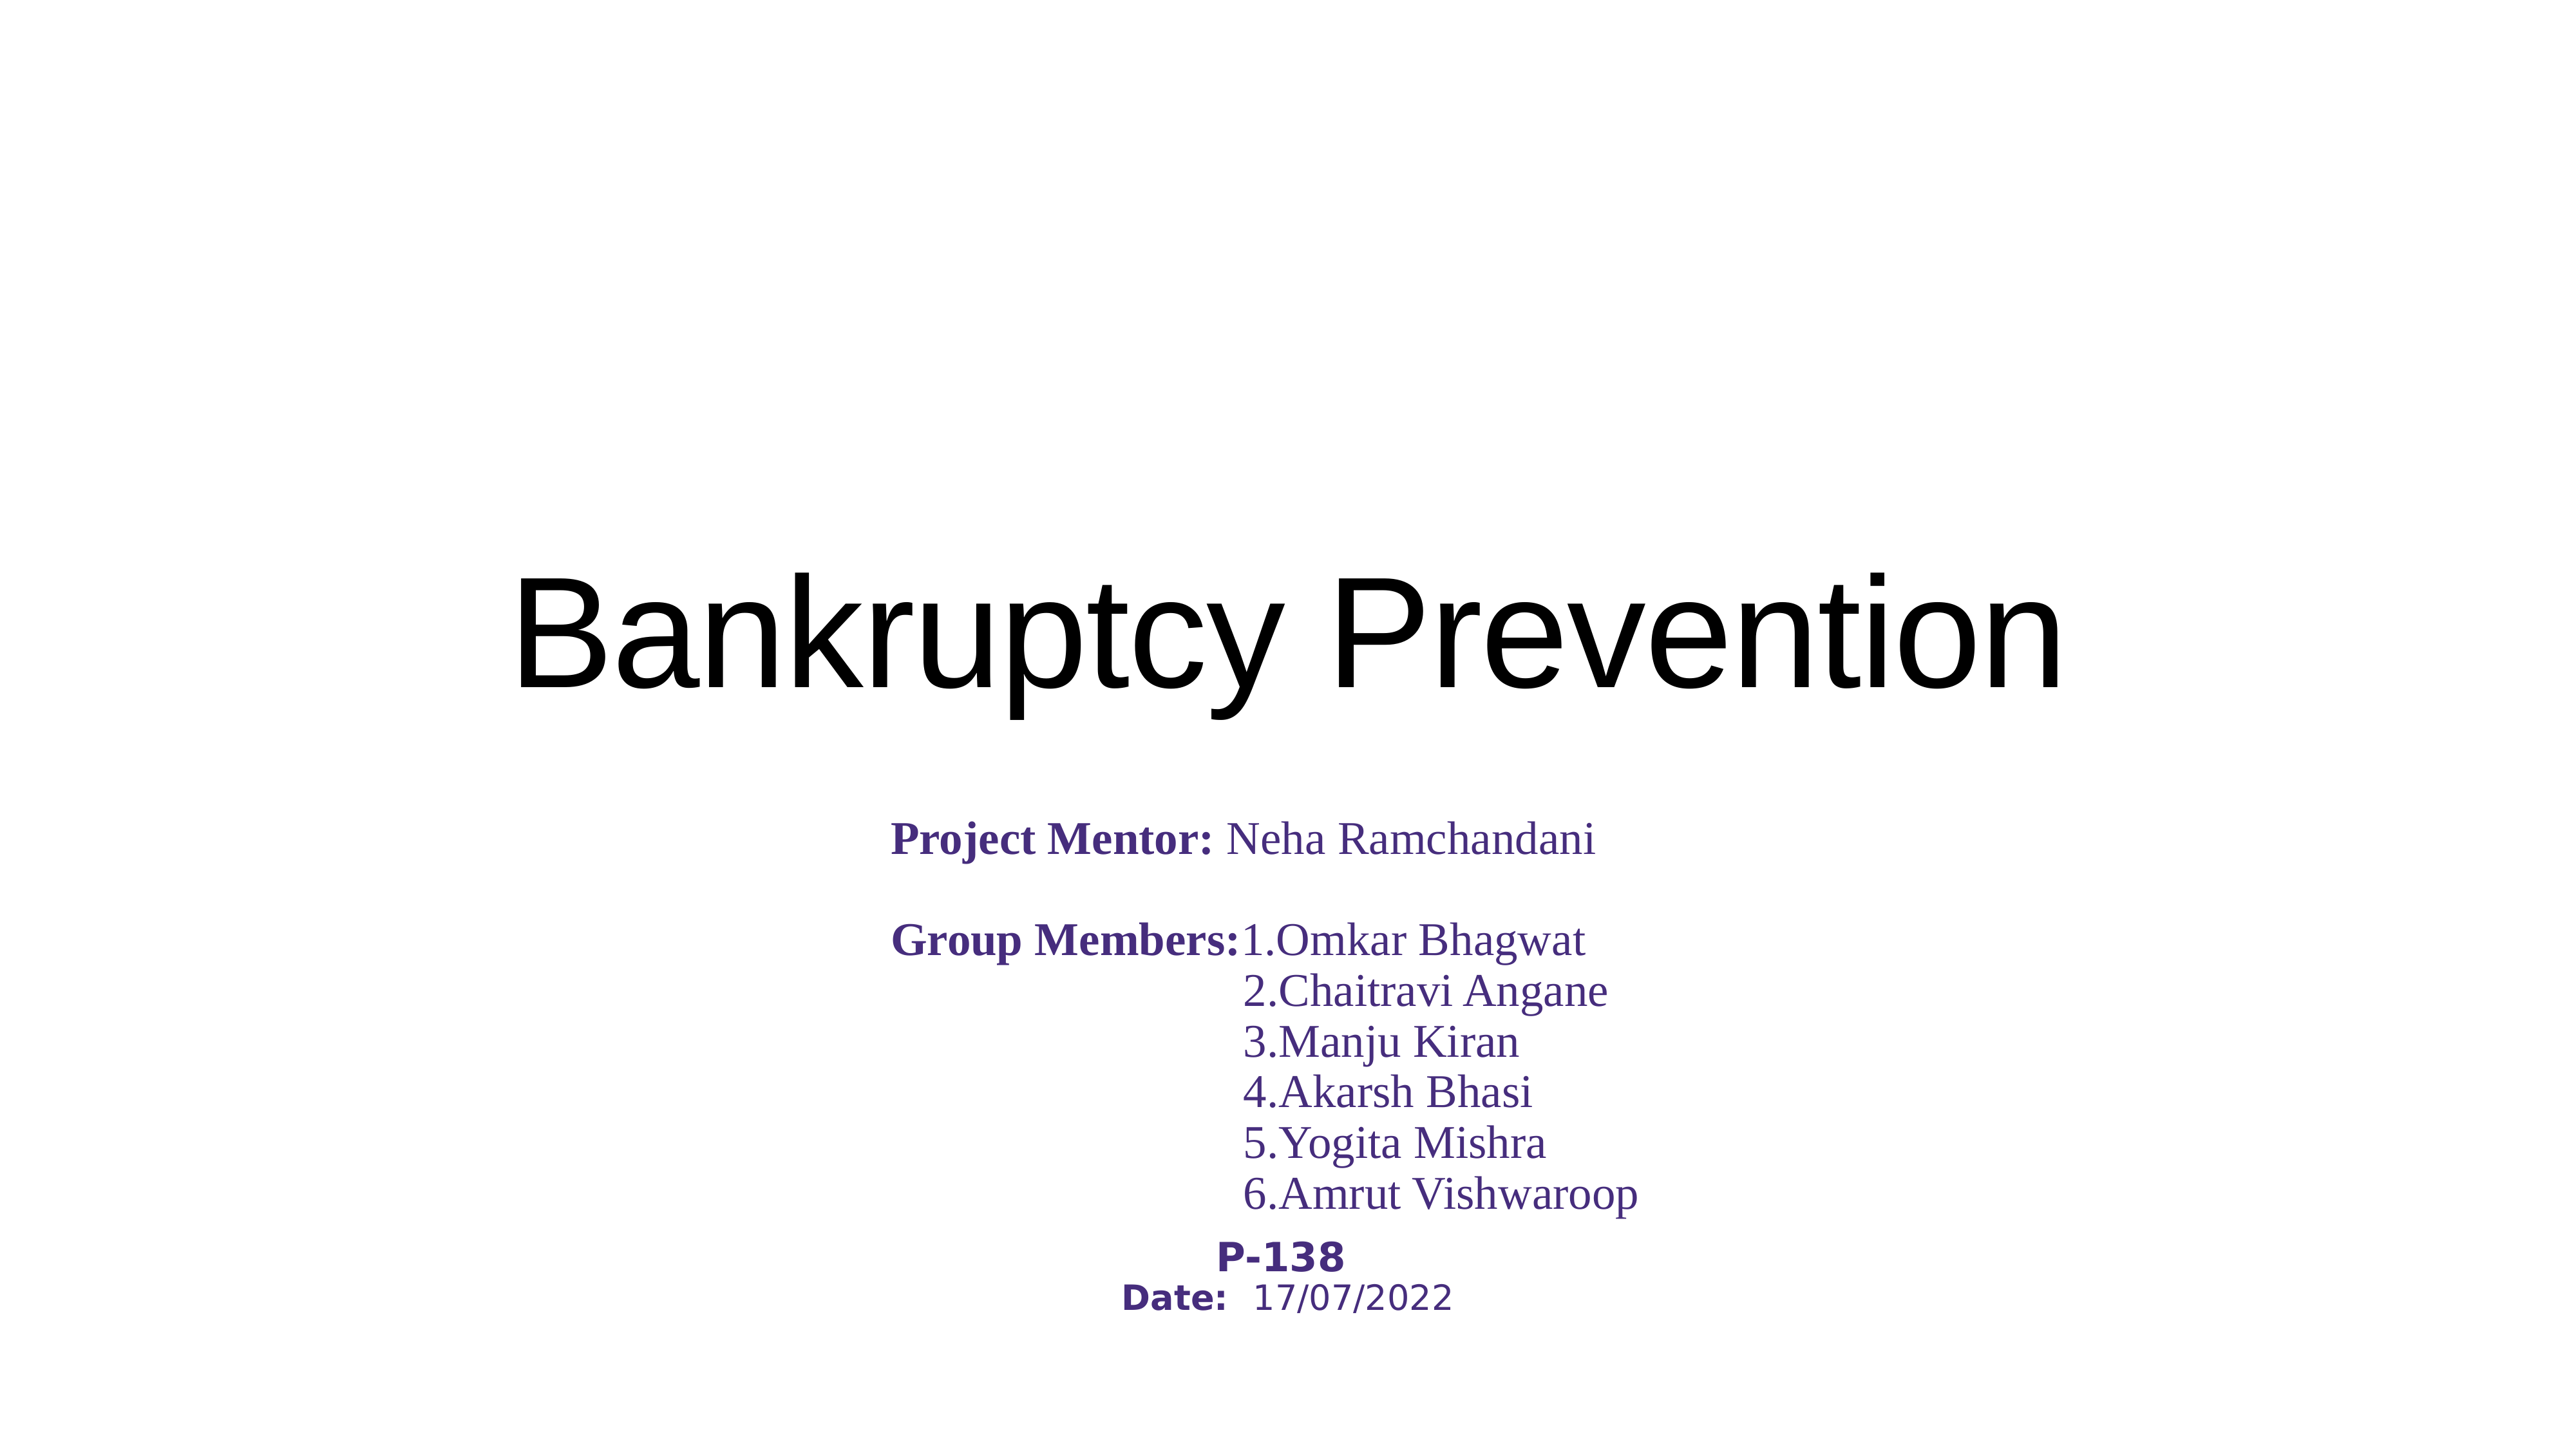

# Bankruptcy Prevention

Project Mentor: Neha Ramchandani

Group Members:1.Omkar Bhagwat
                              2.Chaitravi Angane
                              3.Manju Kiran
                              4.Akarsh Bhasi
                              5.Yogita Mishra
                              6.Amrut Vishwaroop
P-138
Date:  17/07/2022